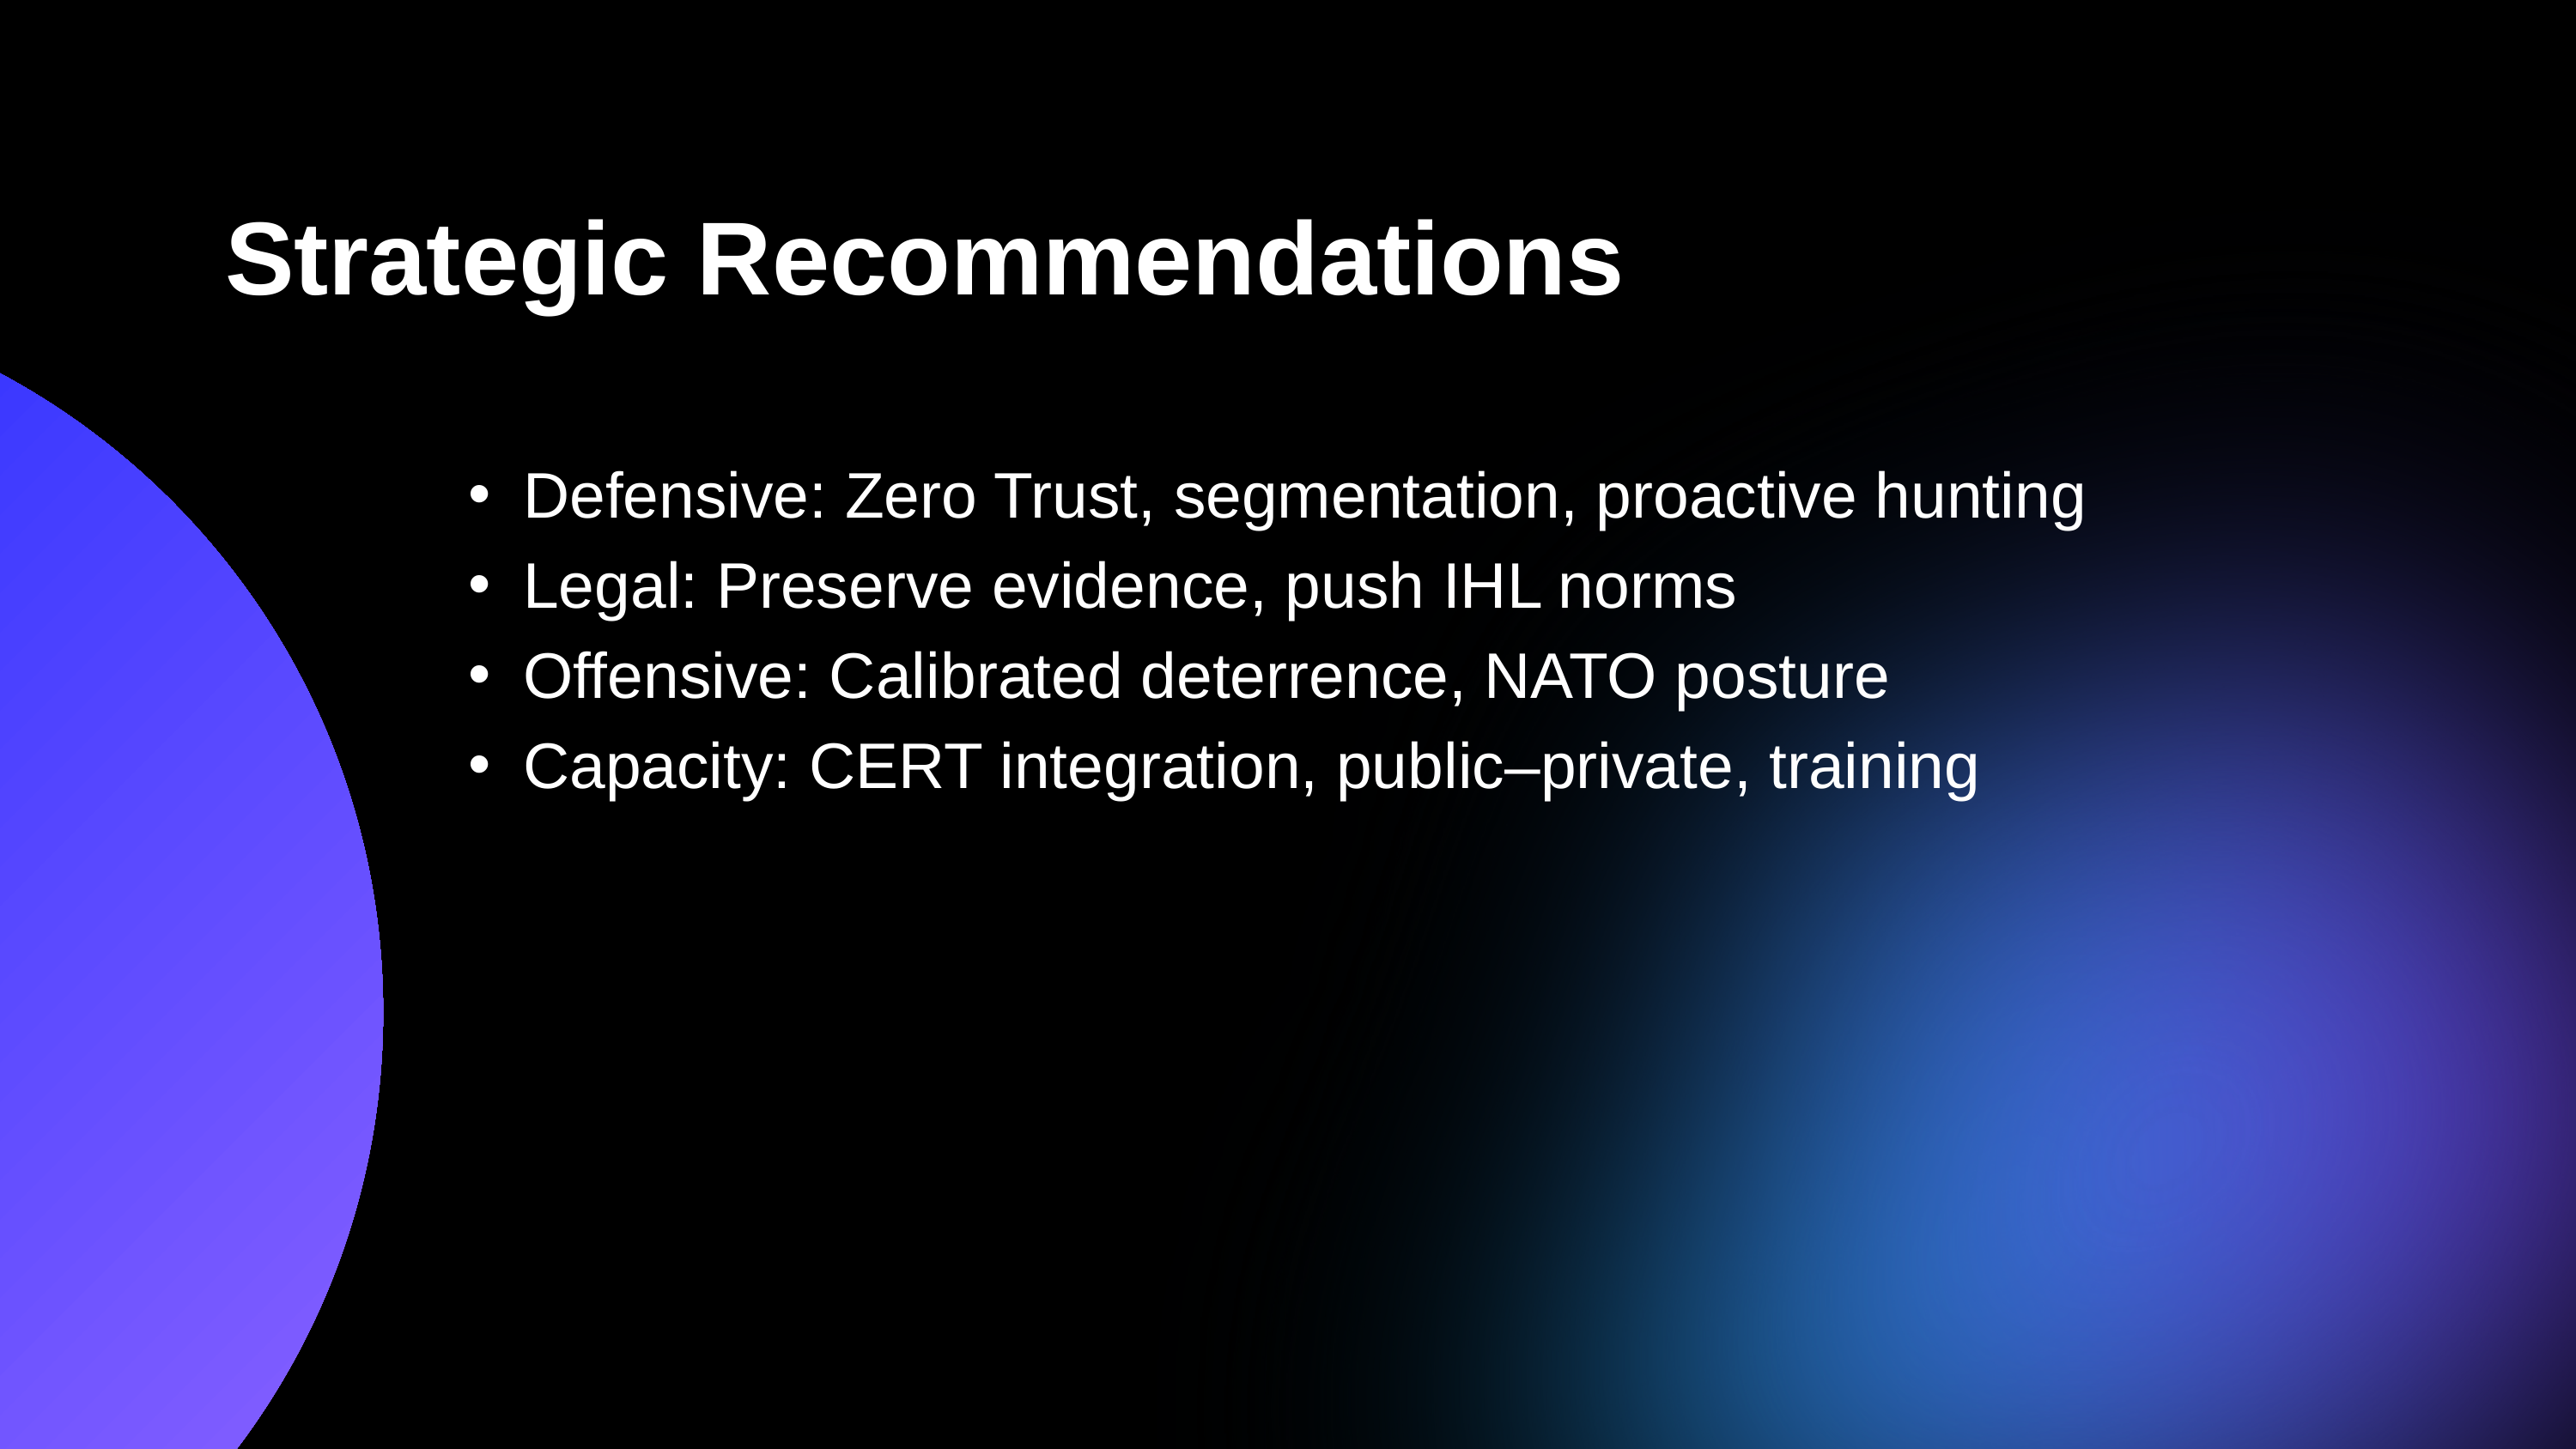

Strategic Recommendations

Defensive: Zero Trust, segmentation, proactive hunting
Legal: Preserve evidence, push IHL norms
Offensive: Calibrated deterrence, NATO posture
Capacity: CERT integration, public–private, training